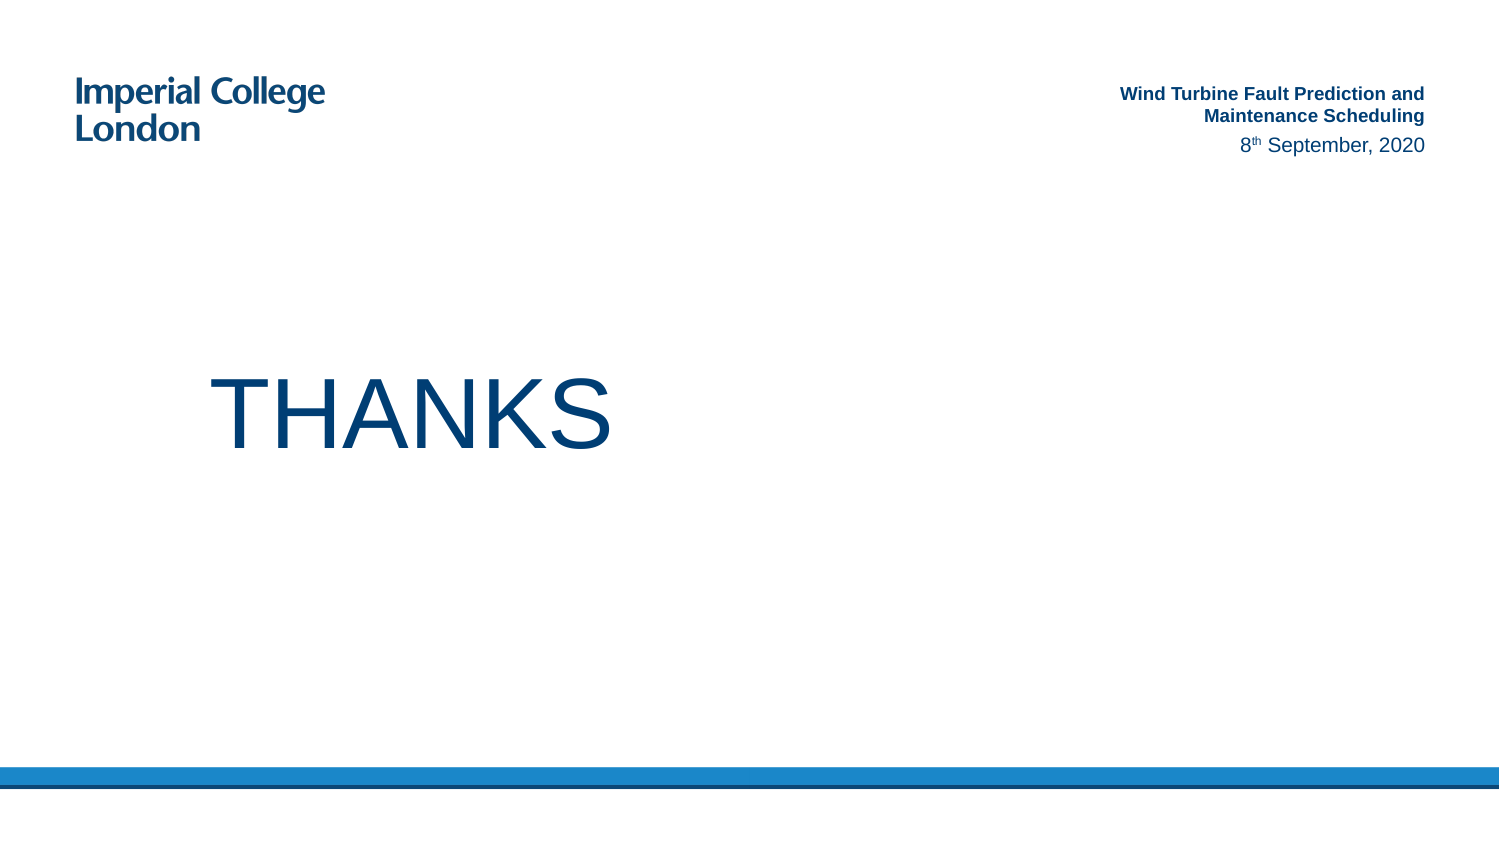

Wind Turbine Fault Prediction and Maintenance Scheduling
8th September, 2020

# THANKS